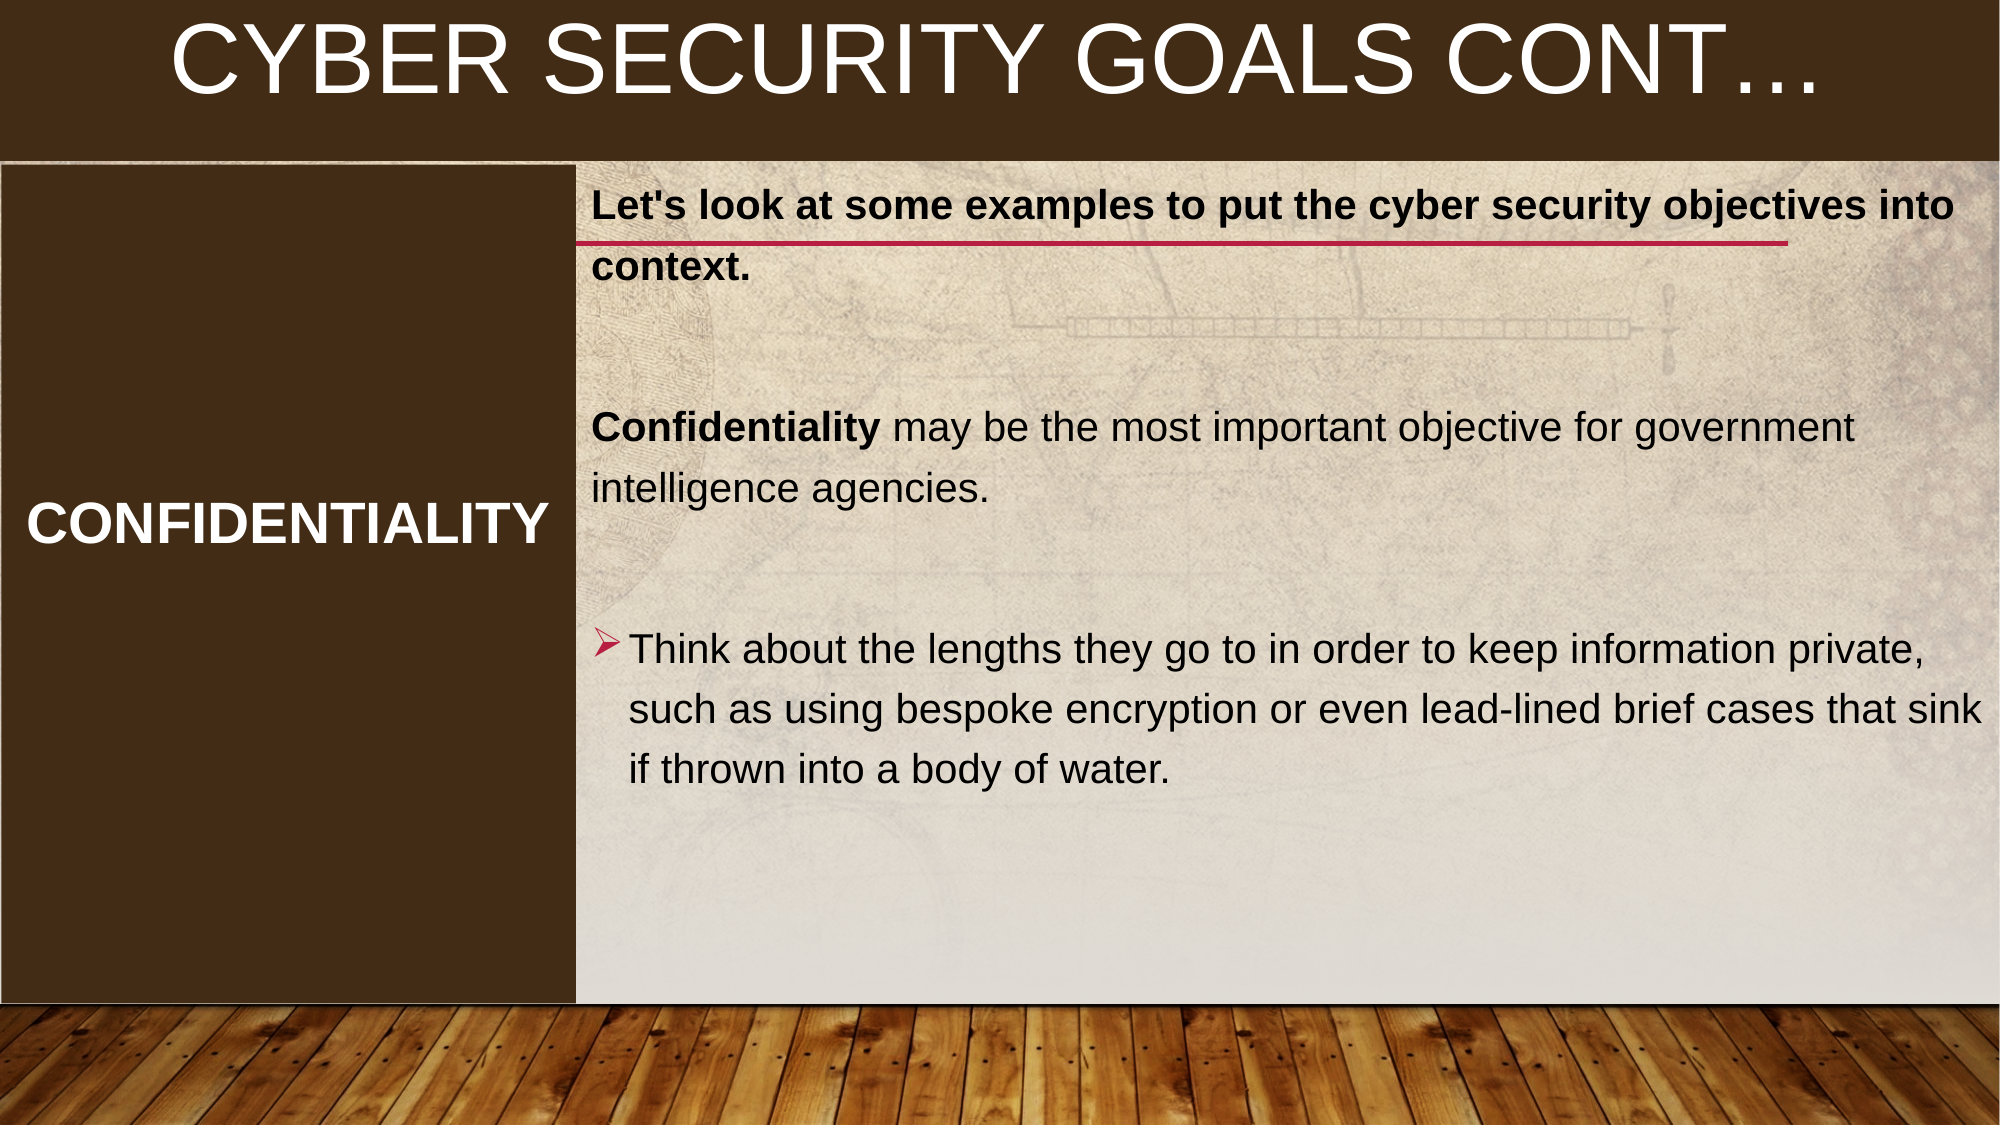

9
# CYBER SECURITY GOALS CONT…
Let's look at some examples to put the cyber security objectives into context.

Confidentiality may be the most important objective for government intelligence agencies.

Think about the lengths they go to in order to keep information private, such as using bespoke encryption or even lead-lined brief cases that sink if thrown into a body of water.

CONFIDENTIALITY